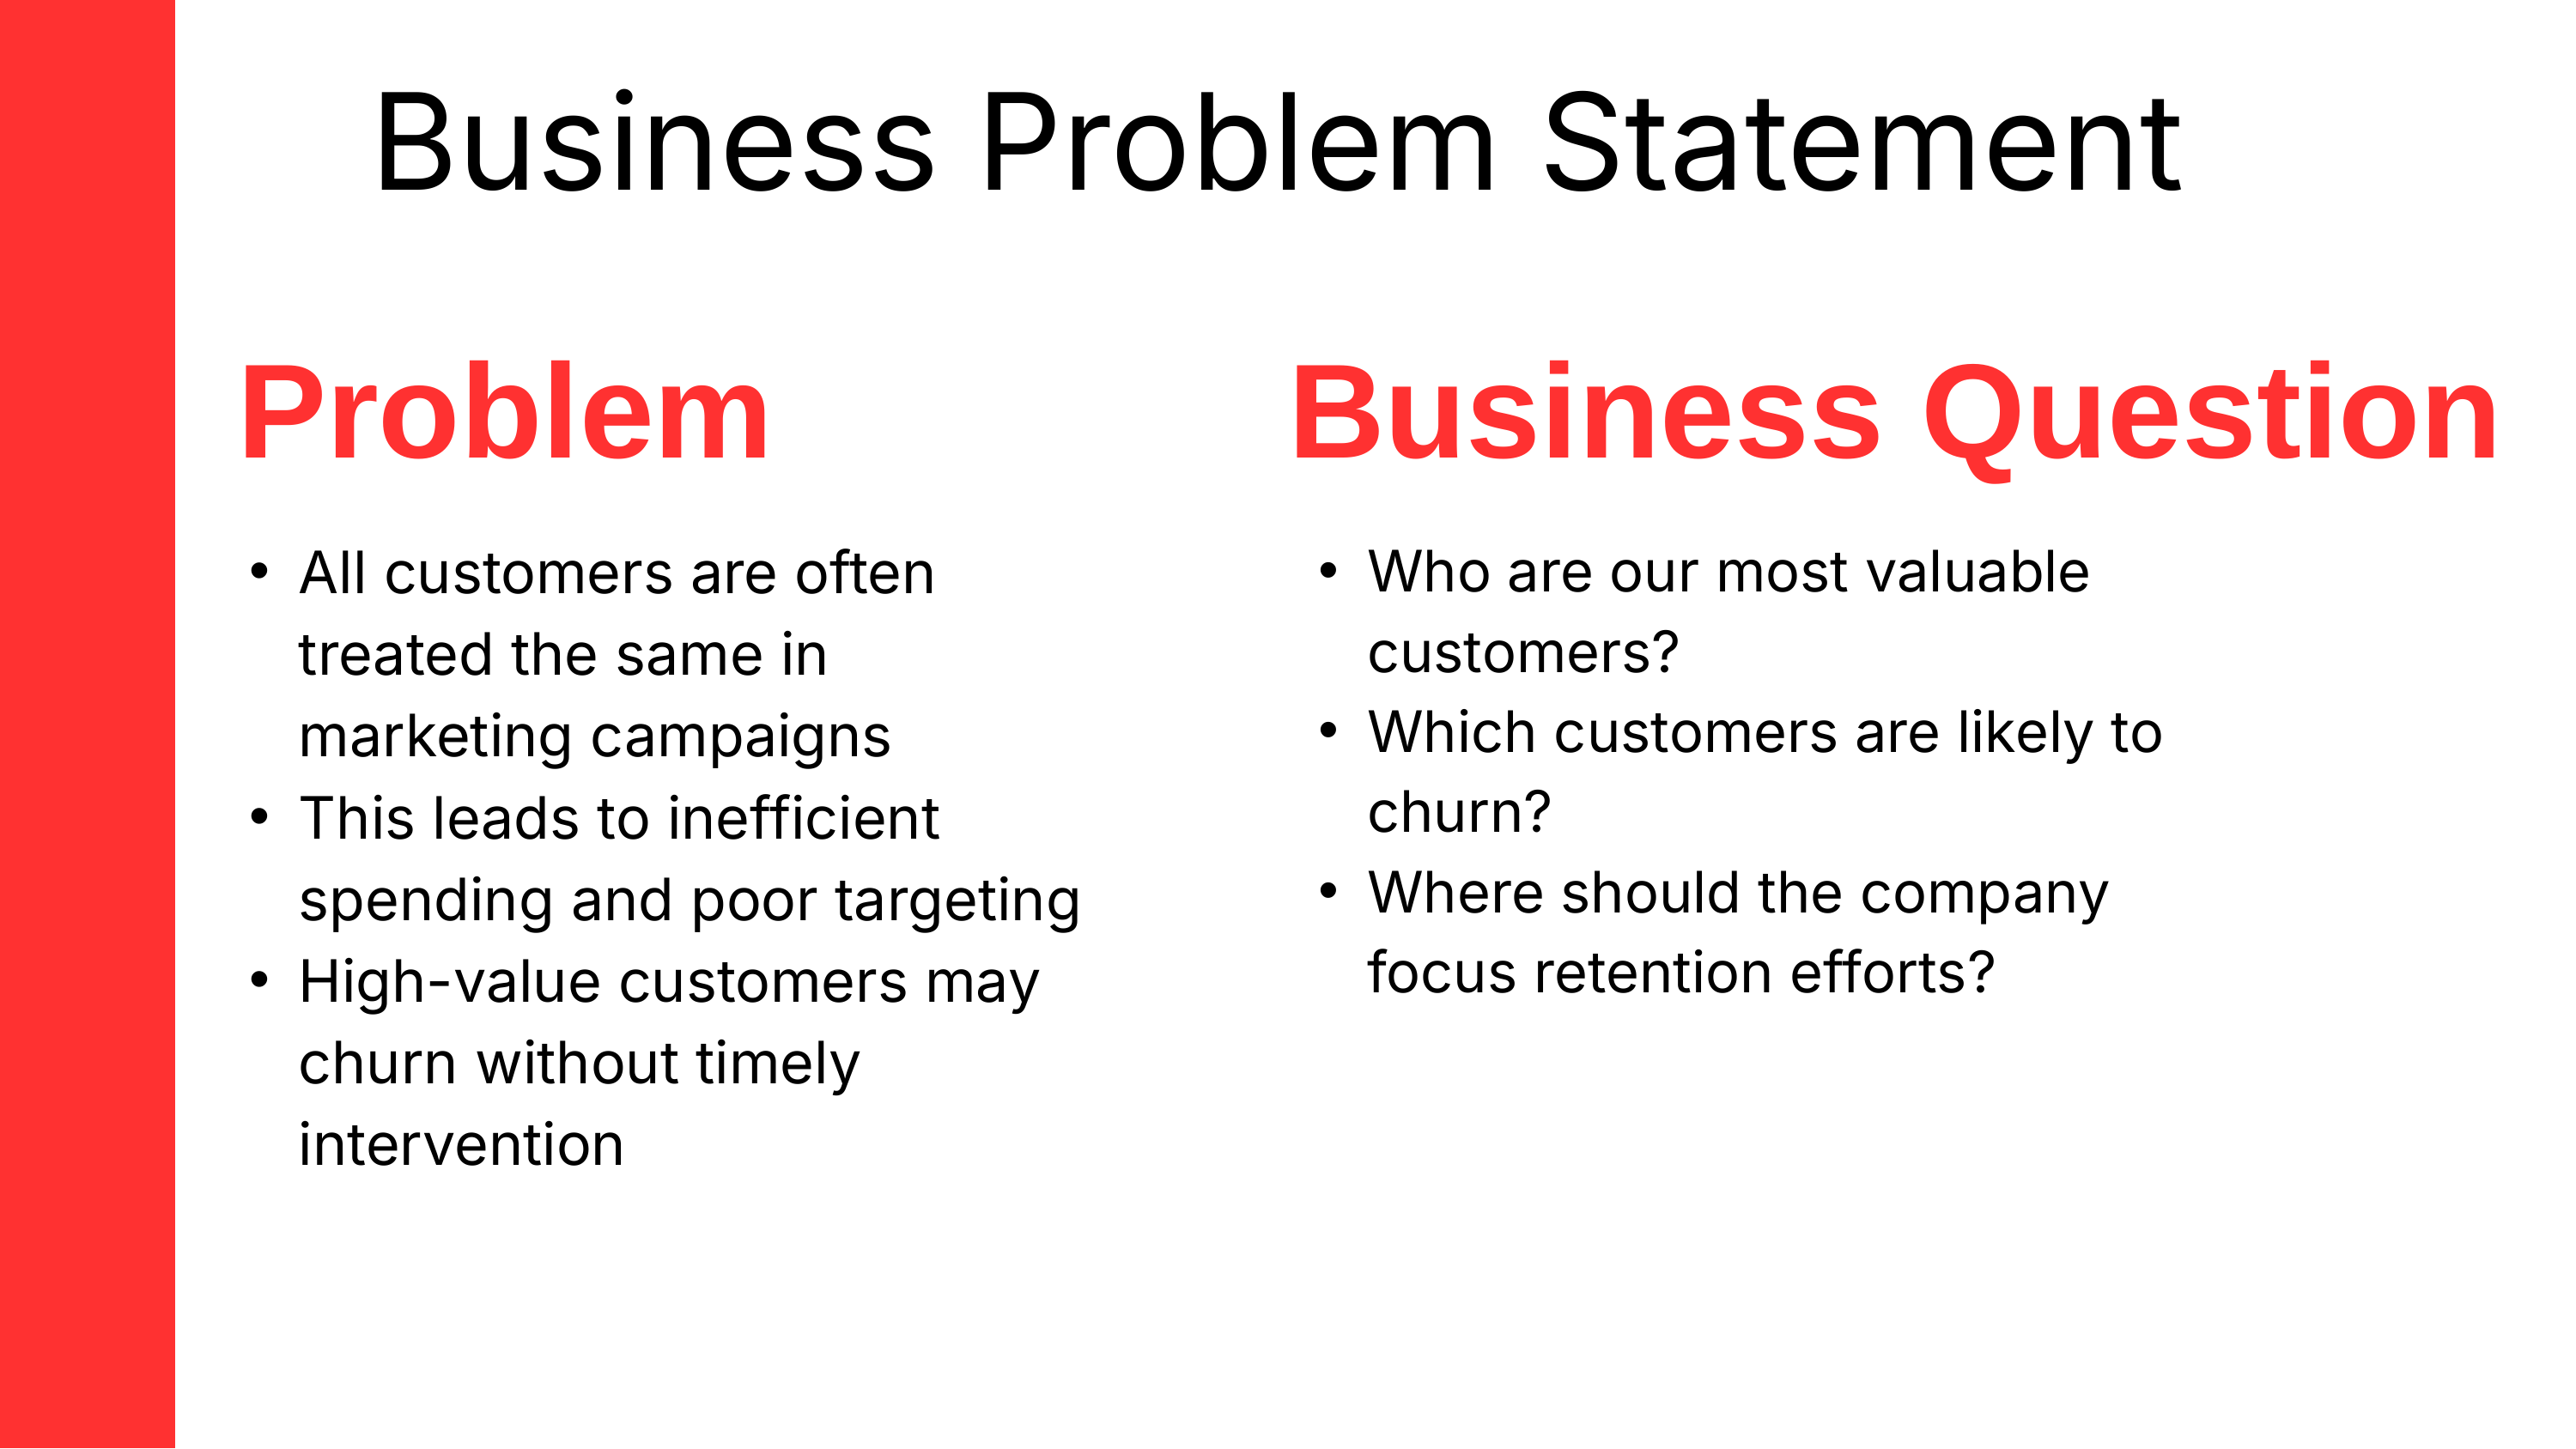

Business Problem Statement
Problem
Business Question
All customers are often treated the same in marketing campaigns
This leads to inefficient spending and poor targeting
High-value customers may churn without timely intervention

Who are our most valuable customers?
Which customers are likely to churn?
Where should the company focus retention efforts?